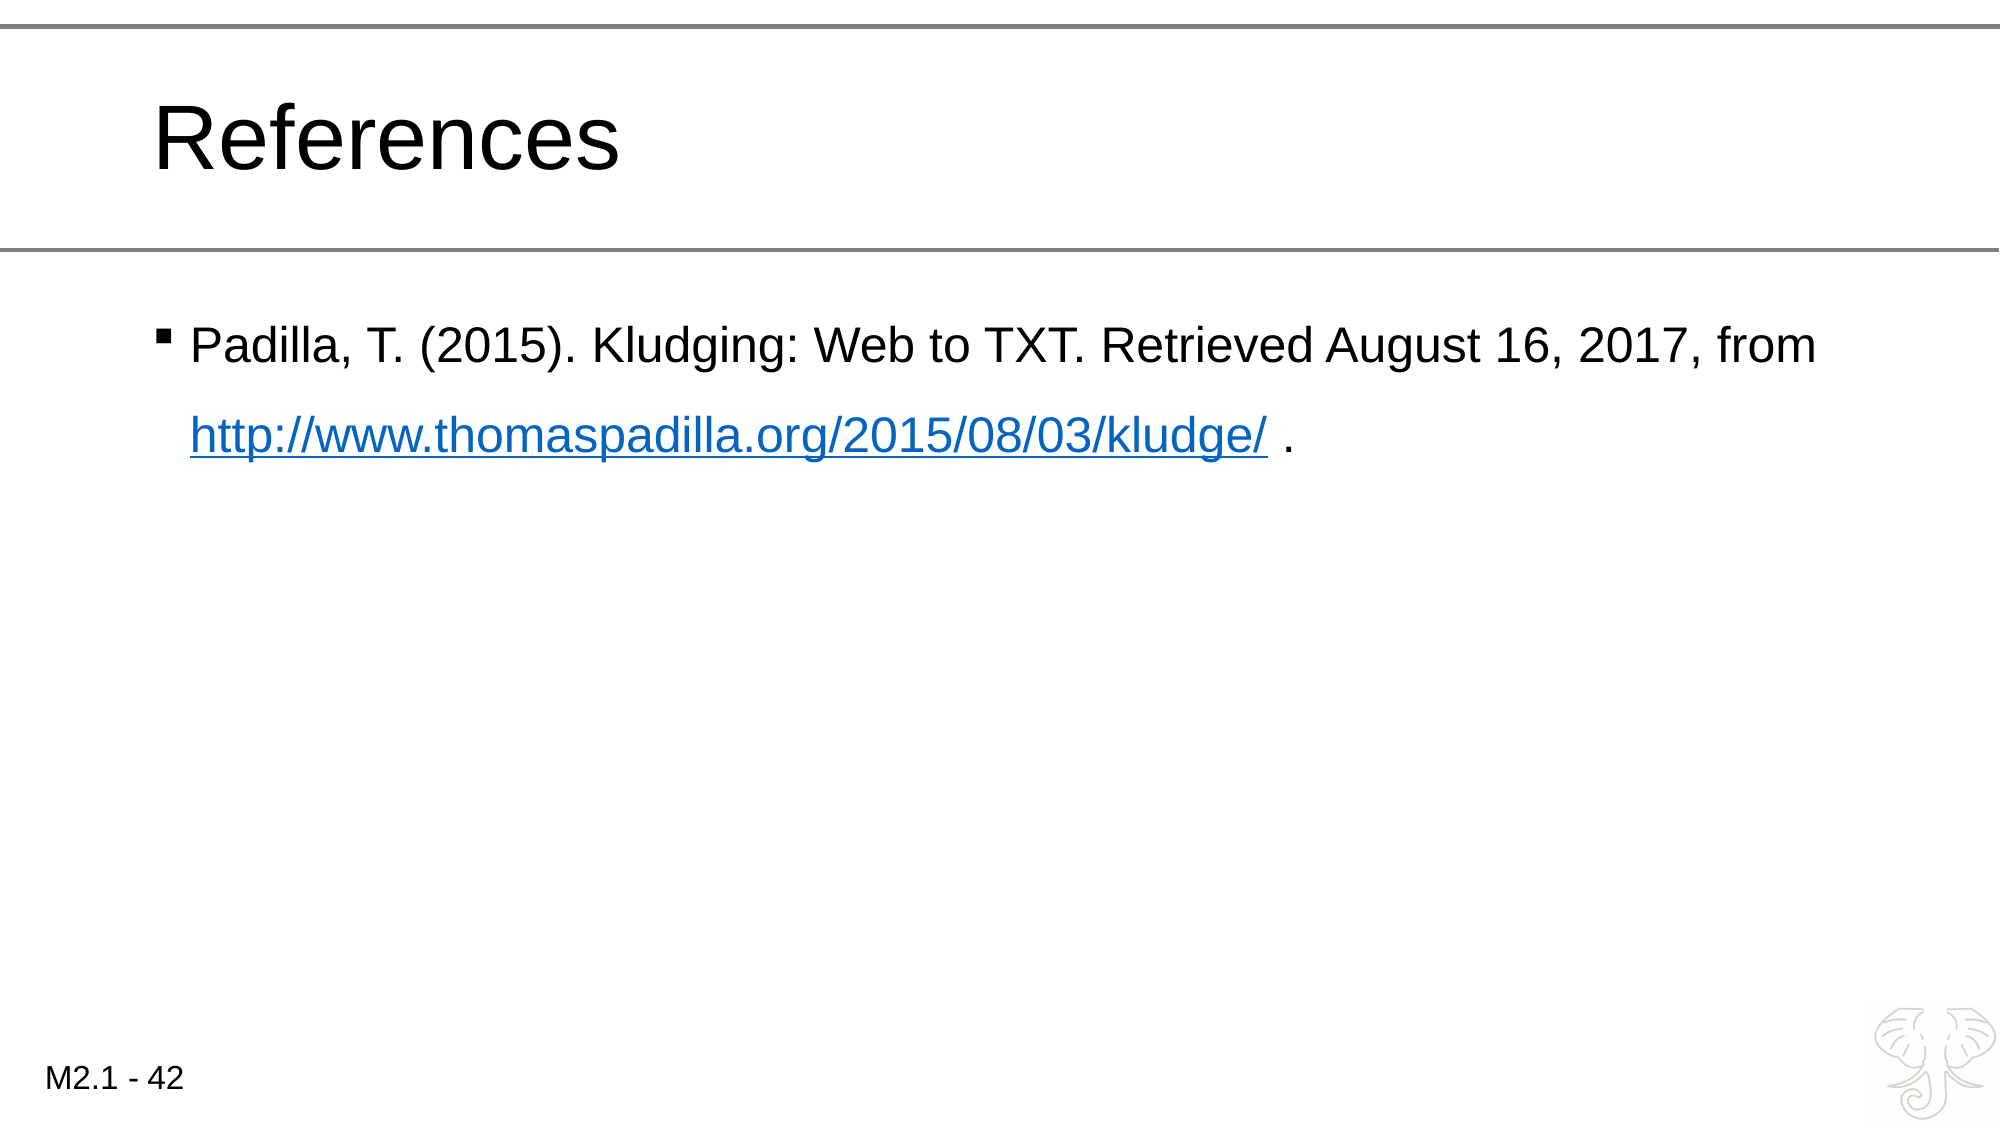

# References
Padilla, T. (2015). Kludging: Web to TXT. Retrieved August 16, 2017, from http://www.thomaspadilla.org/2015/08/03/kludge/ .

42